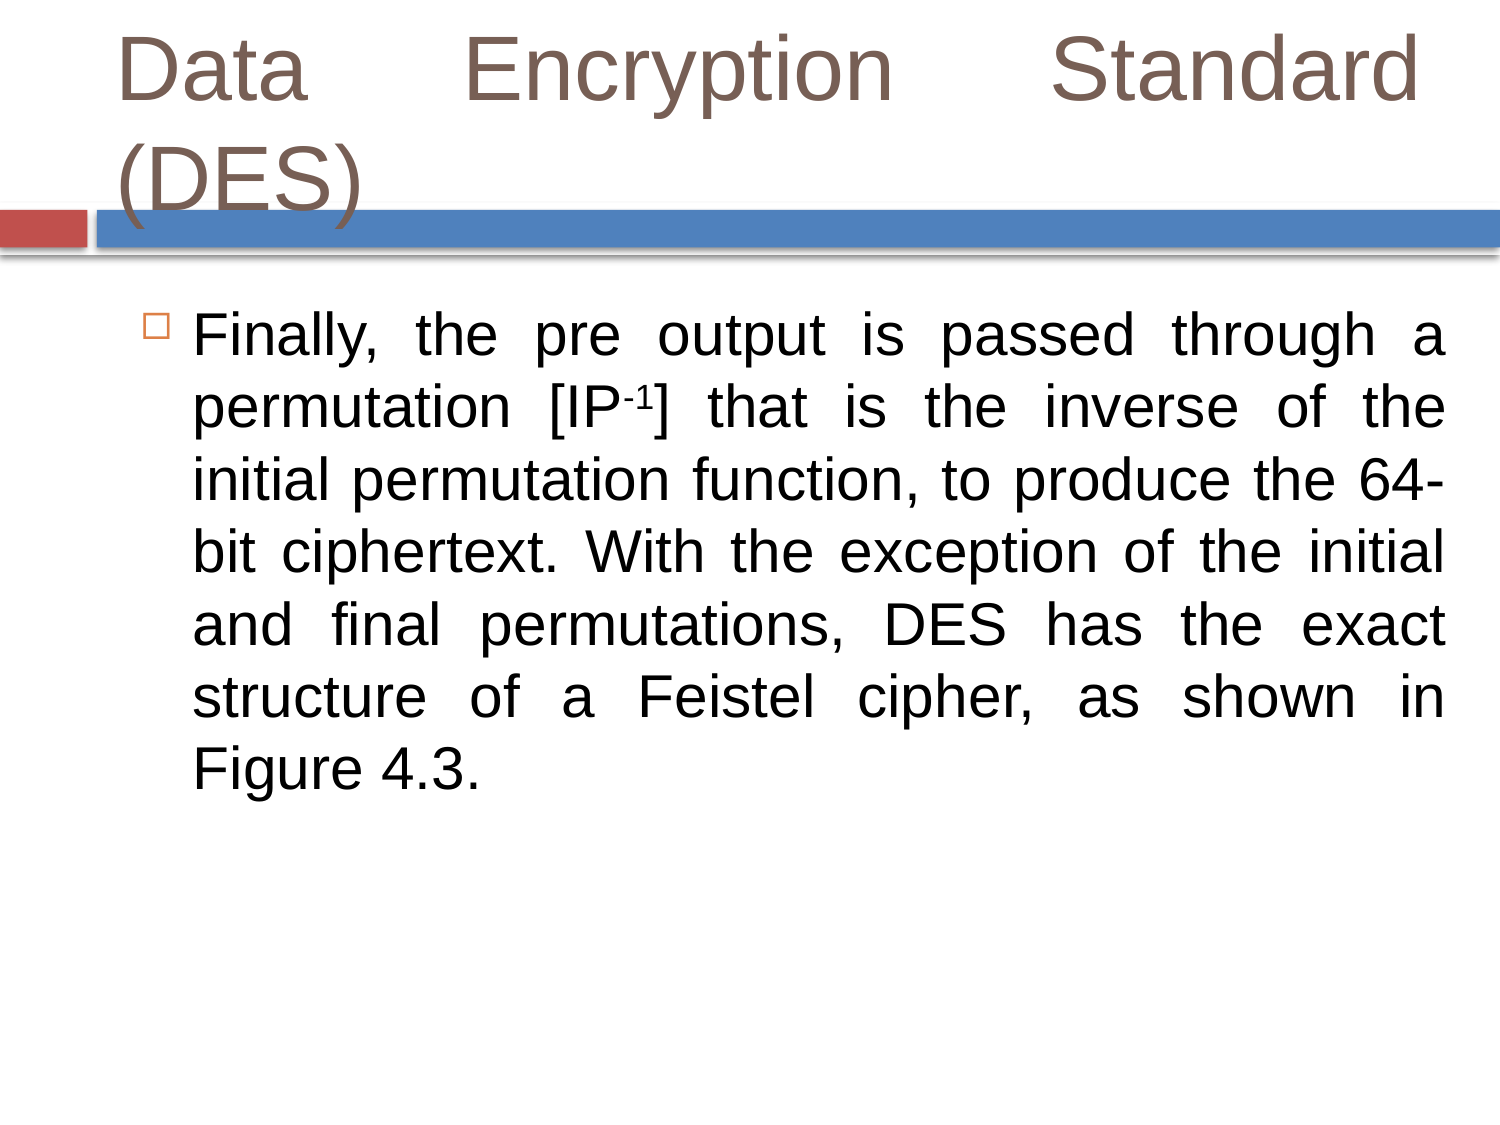

Data Encryption Standard (DES)
Finally, the pre output is passed through a permutation [IP-1] that is the inverse of the initial permutation function, to produce the 64-bit ciphertext. With the exception of the initial and final permutations, DES has the exact structure of a Feistel cipher, as shown in Figure 4.3.